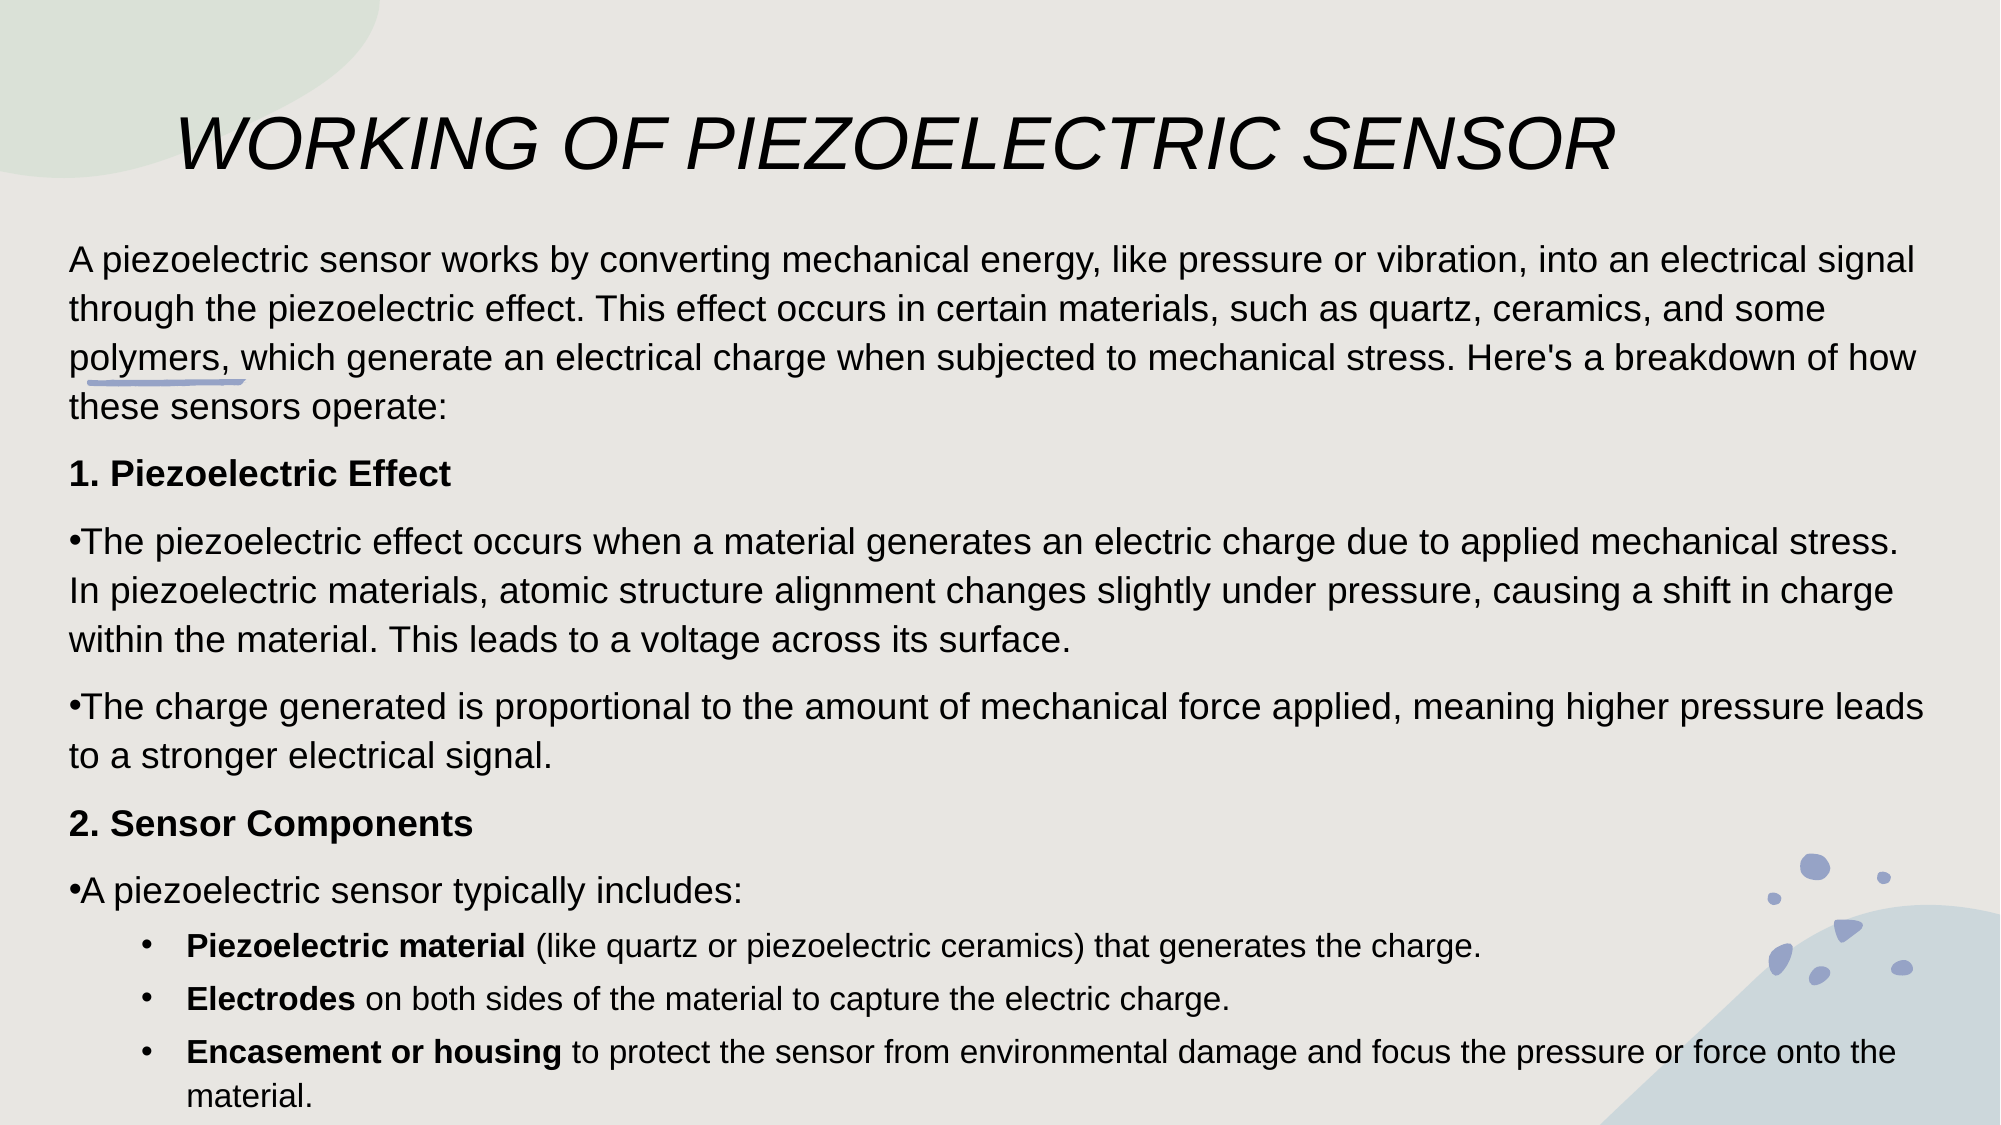

# WORKING OF PIEZOELECTRIC SENSOR

A piezoelectric sensor works by converting mechanical energy, like pressure or vibration, into an electrical signal through the piezoelectric effect. This effect occurs in certain materials, such as quartz, ceramics, and some polymers, which generate an electrical charge when subjected to mechanical stress. Here's a breakdown of how these sensors operate:
1. Piezoelectric Effect
The piezoelectric effect occurs when a material generates an electric charge due to applied mechanical stress. In piezoelectric materials, atomic structure alignment changes slightly under pressure, causing a shift in charge within the material. This leads to a voltage across its surface.
The charge generated is proportional to the amount of mechanical force applied, meaning higher pressure leads to a stronger electrical signal.
2. Sensor Components
A piezoelectric sensor typically includes:
Piezoelectric material (like quartz or piezoelectric ceramics) that generates the charge.
Electrodes on both sides of the material to capture the electric charge.
Encasement or housing to protect the sensor from environmental damage and focus the pressure or force onto the material.